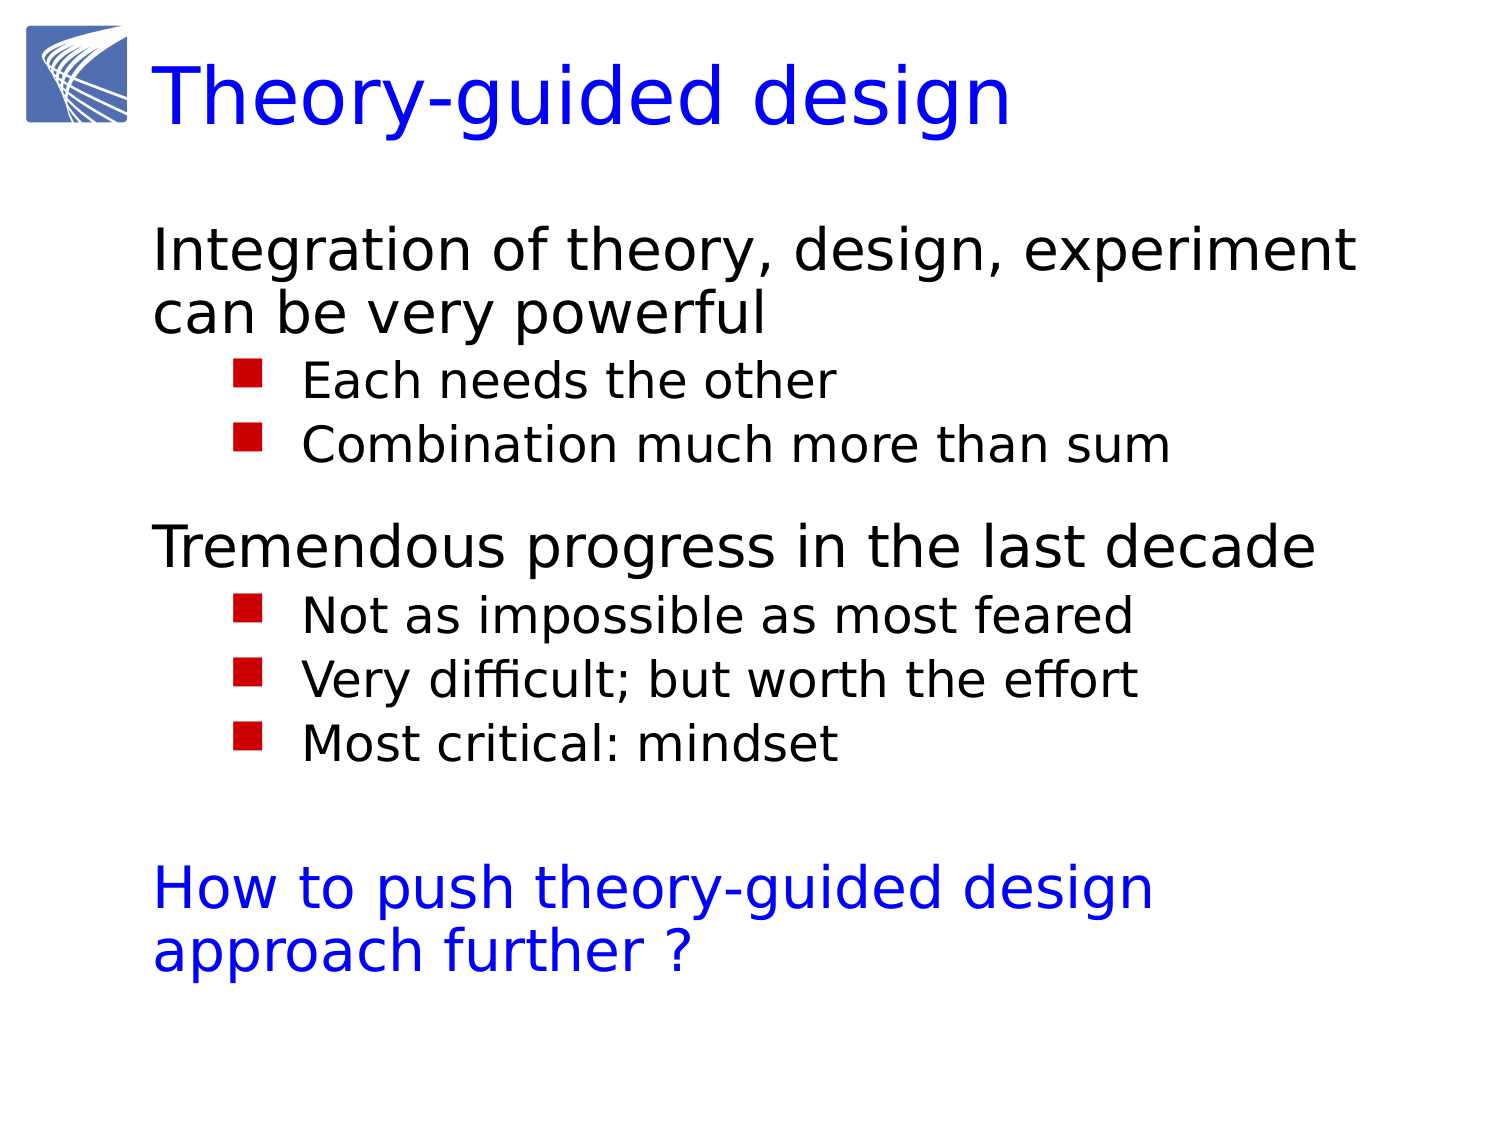

# Theory-guided design
Integration of theory, design, experiment can be very powerful
Each needs the other
Combination much more than sum

Tremendous progress in the last decade
Not as impossible as most feared
Very difficult; but worth the effort
Most critical: mindset

How to push theory-guided design approach further ?